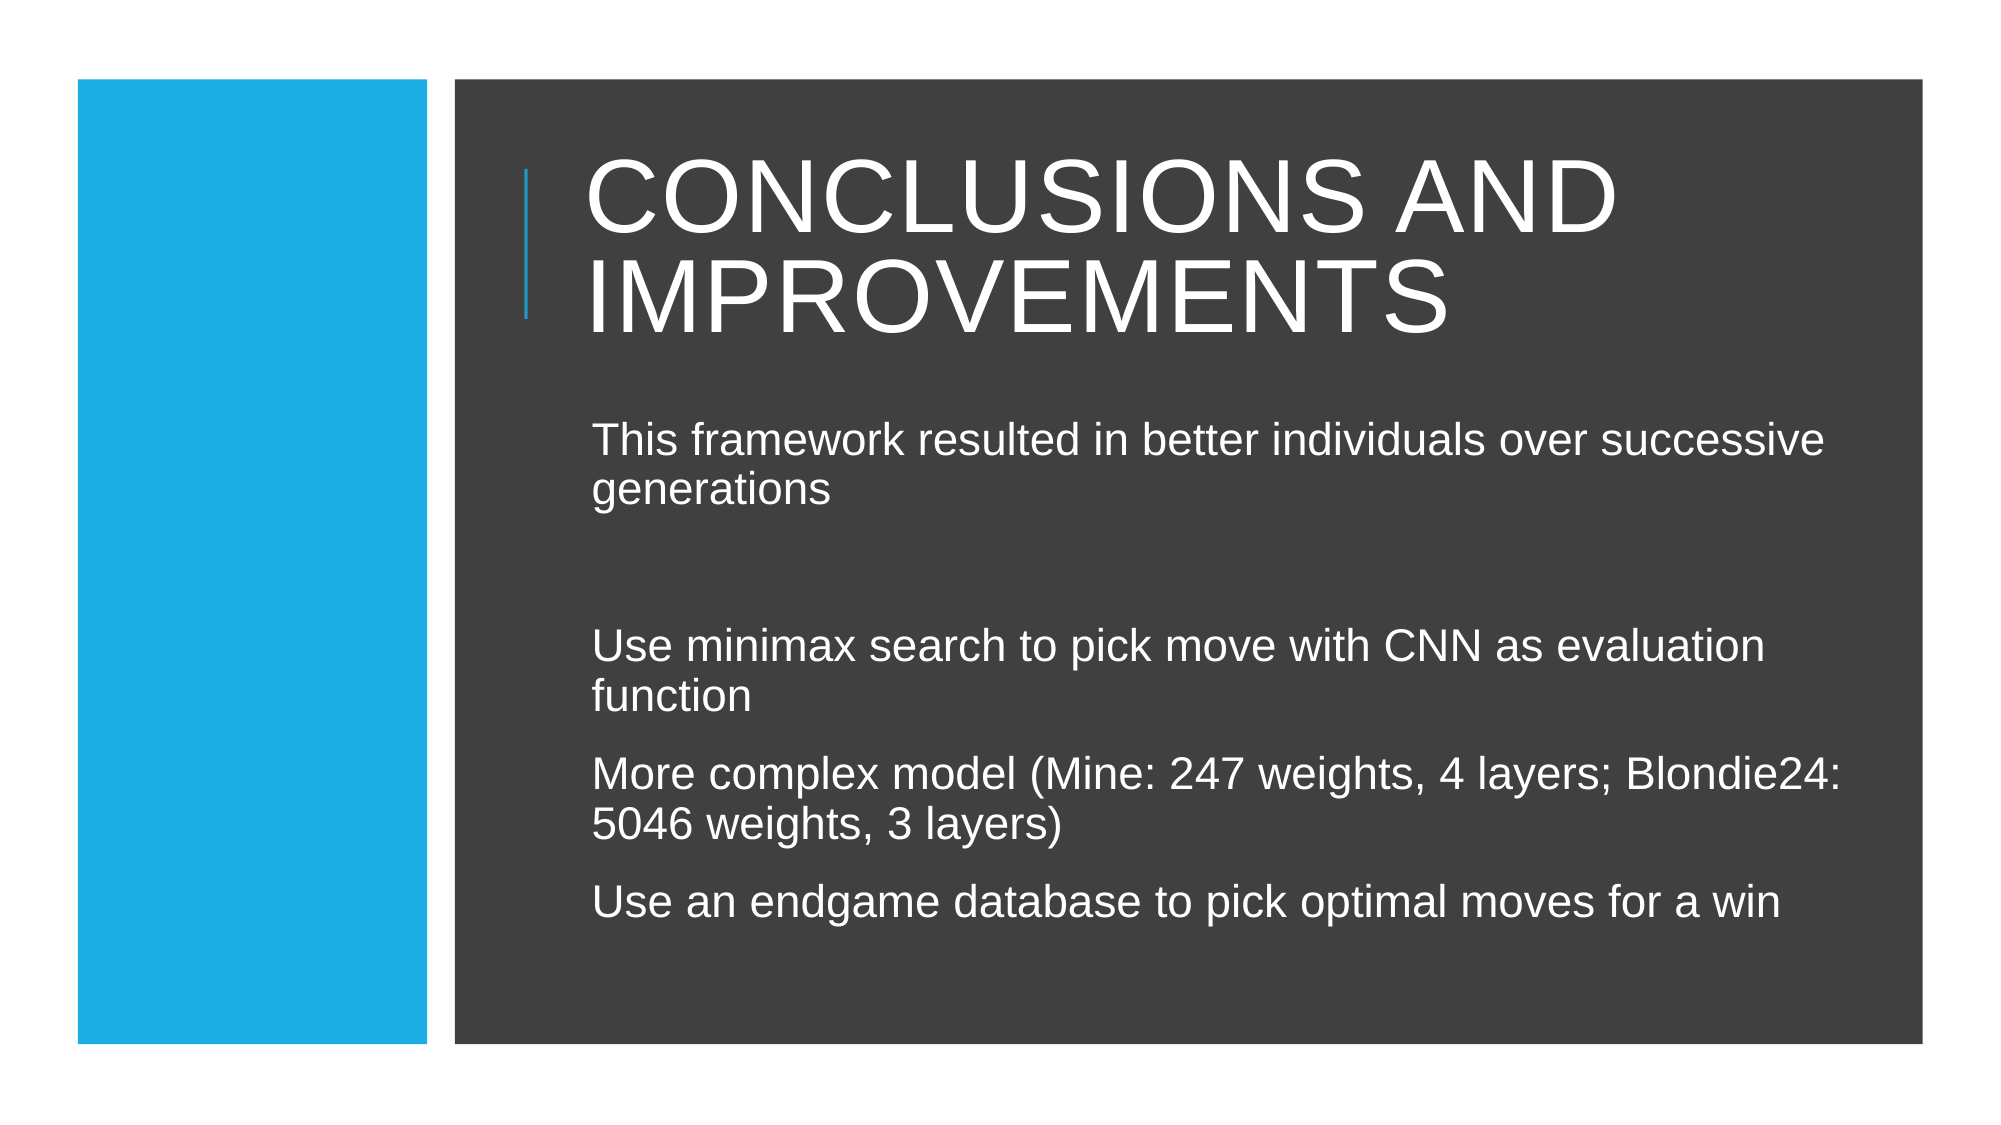

# Conclusions and Improvements
This framework resulted in better individuals over successive generations

Use minimax search to pick move with CNN as evaluation function
More complex model (Mine: 247 weights, 4 layers; Blondie24: 5046 weights, 3 layers)
Use an endgame database to pick optimal moves for a win